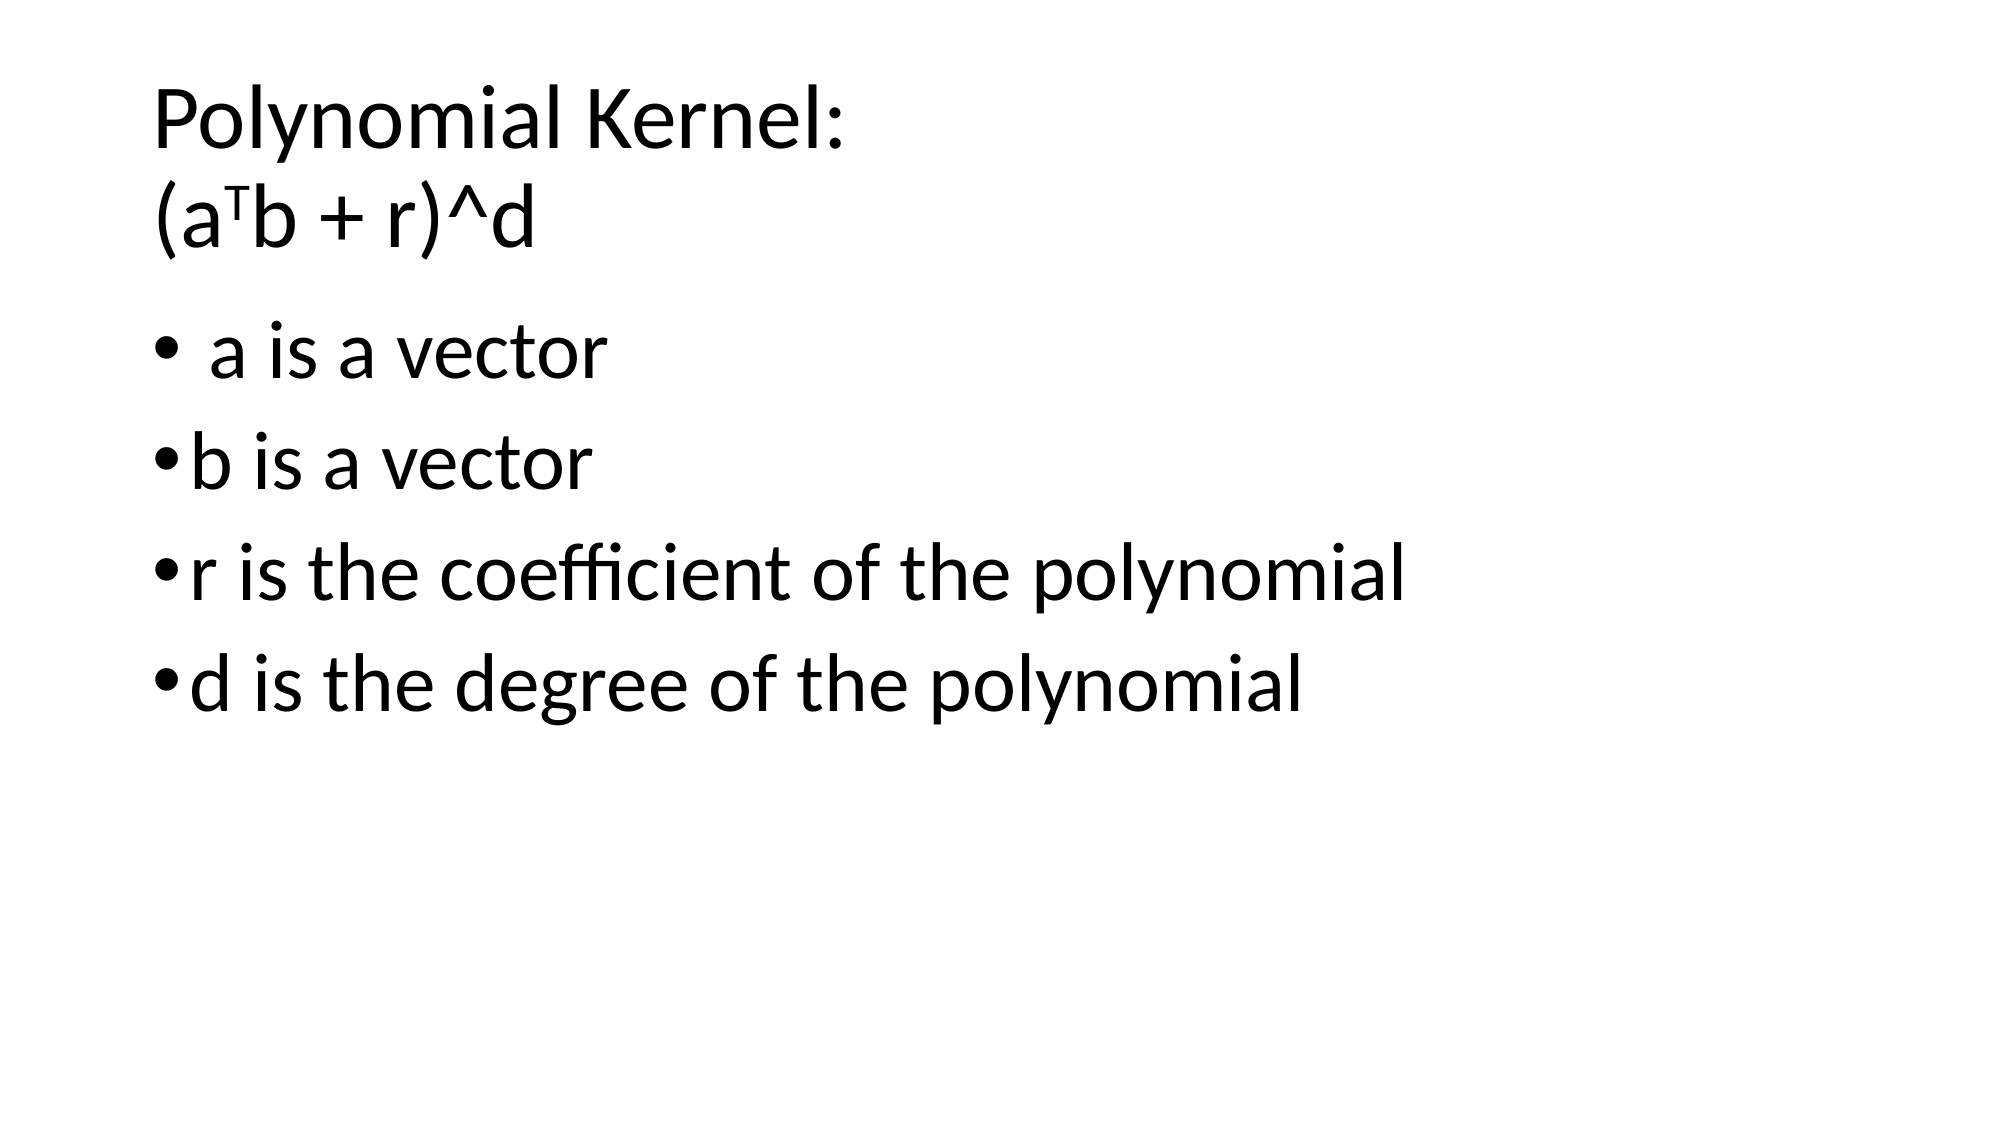

# Polynomial Kernel: (aTb + r)^d
 a is a vector
b is a vector
r is the coefficient of the polynomial
d is the degree of the polynomial